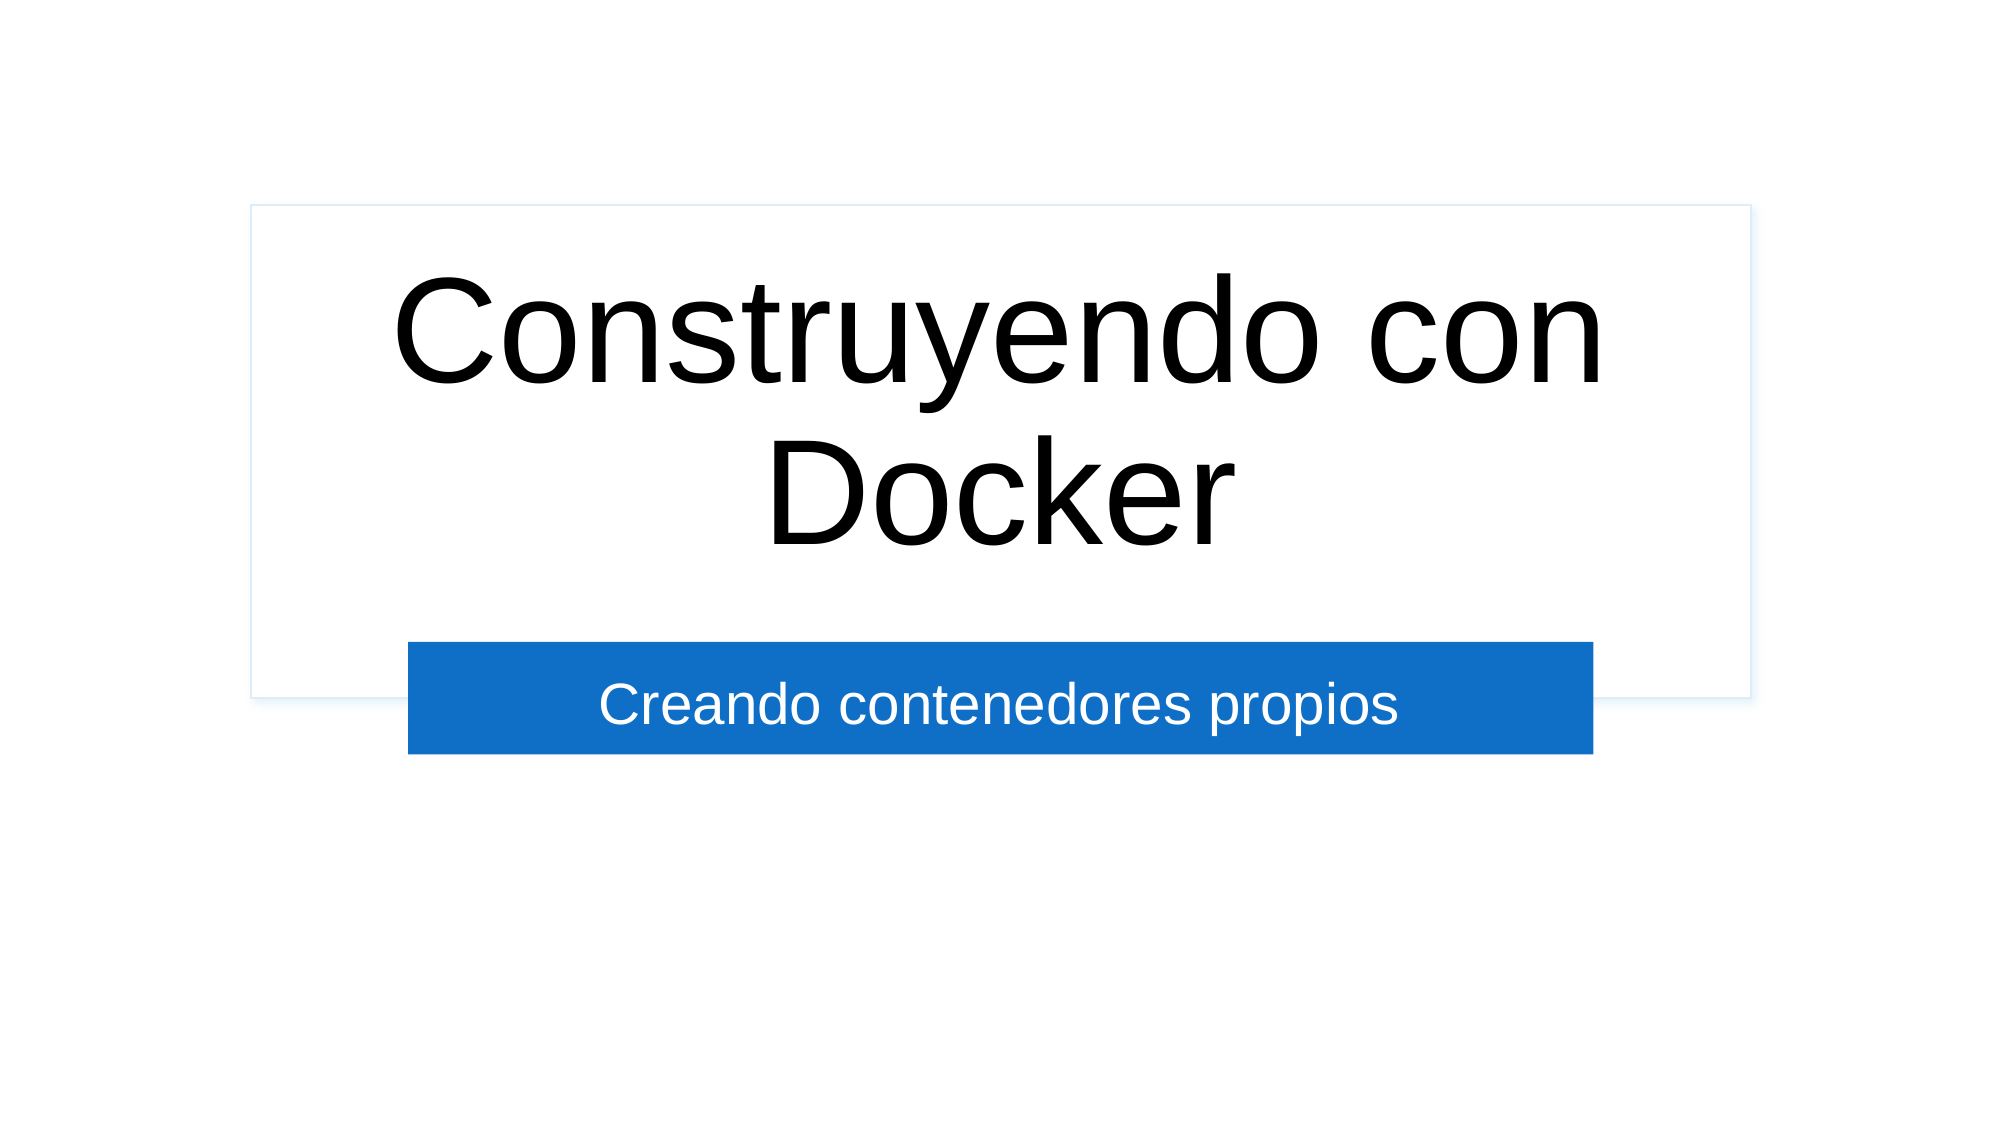

# Construyendo con Docker

Creando contenedores propios